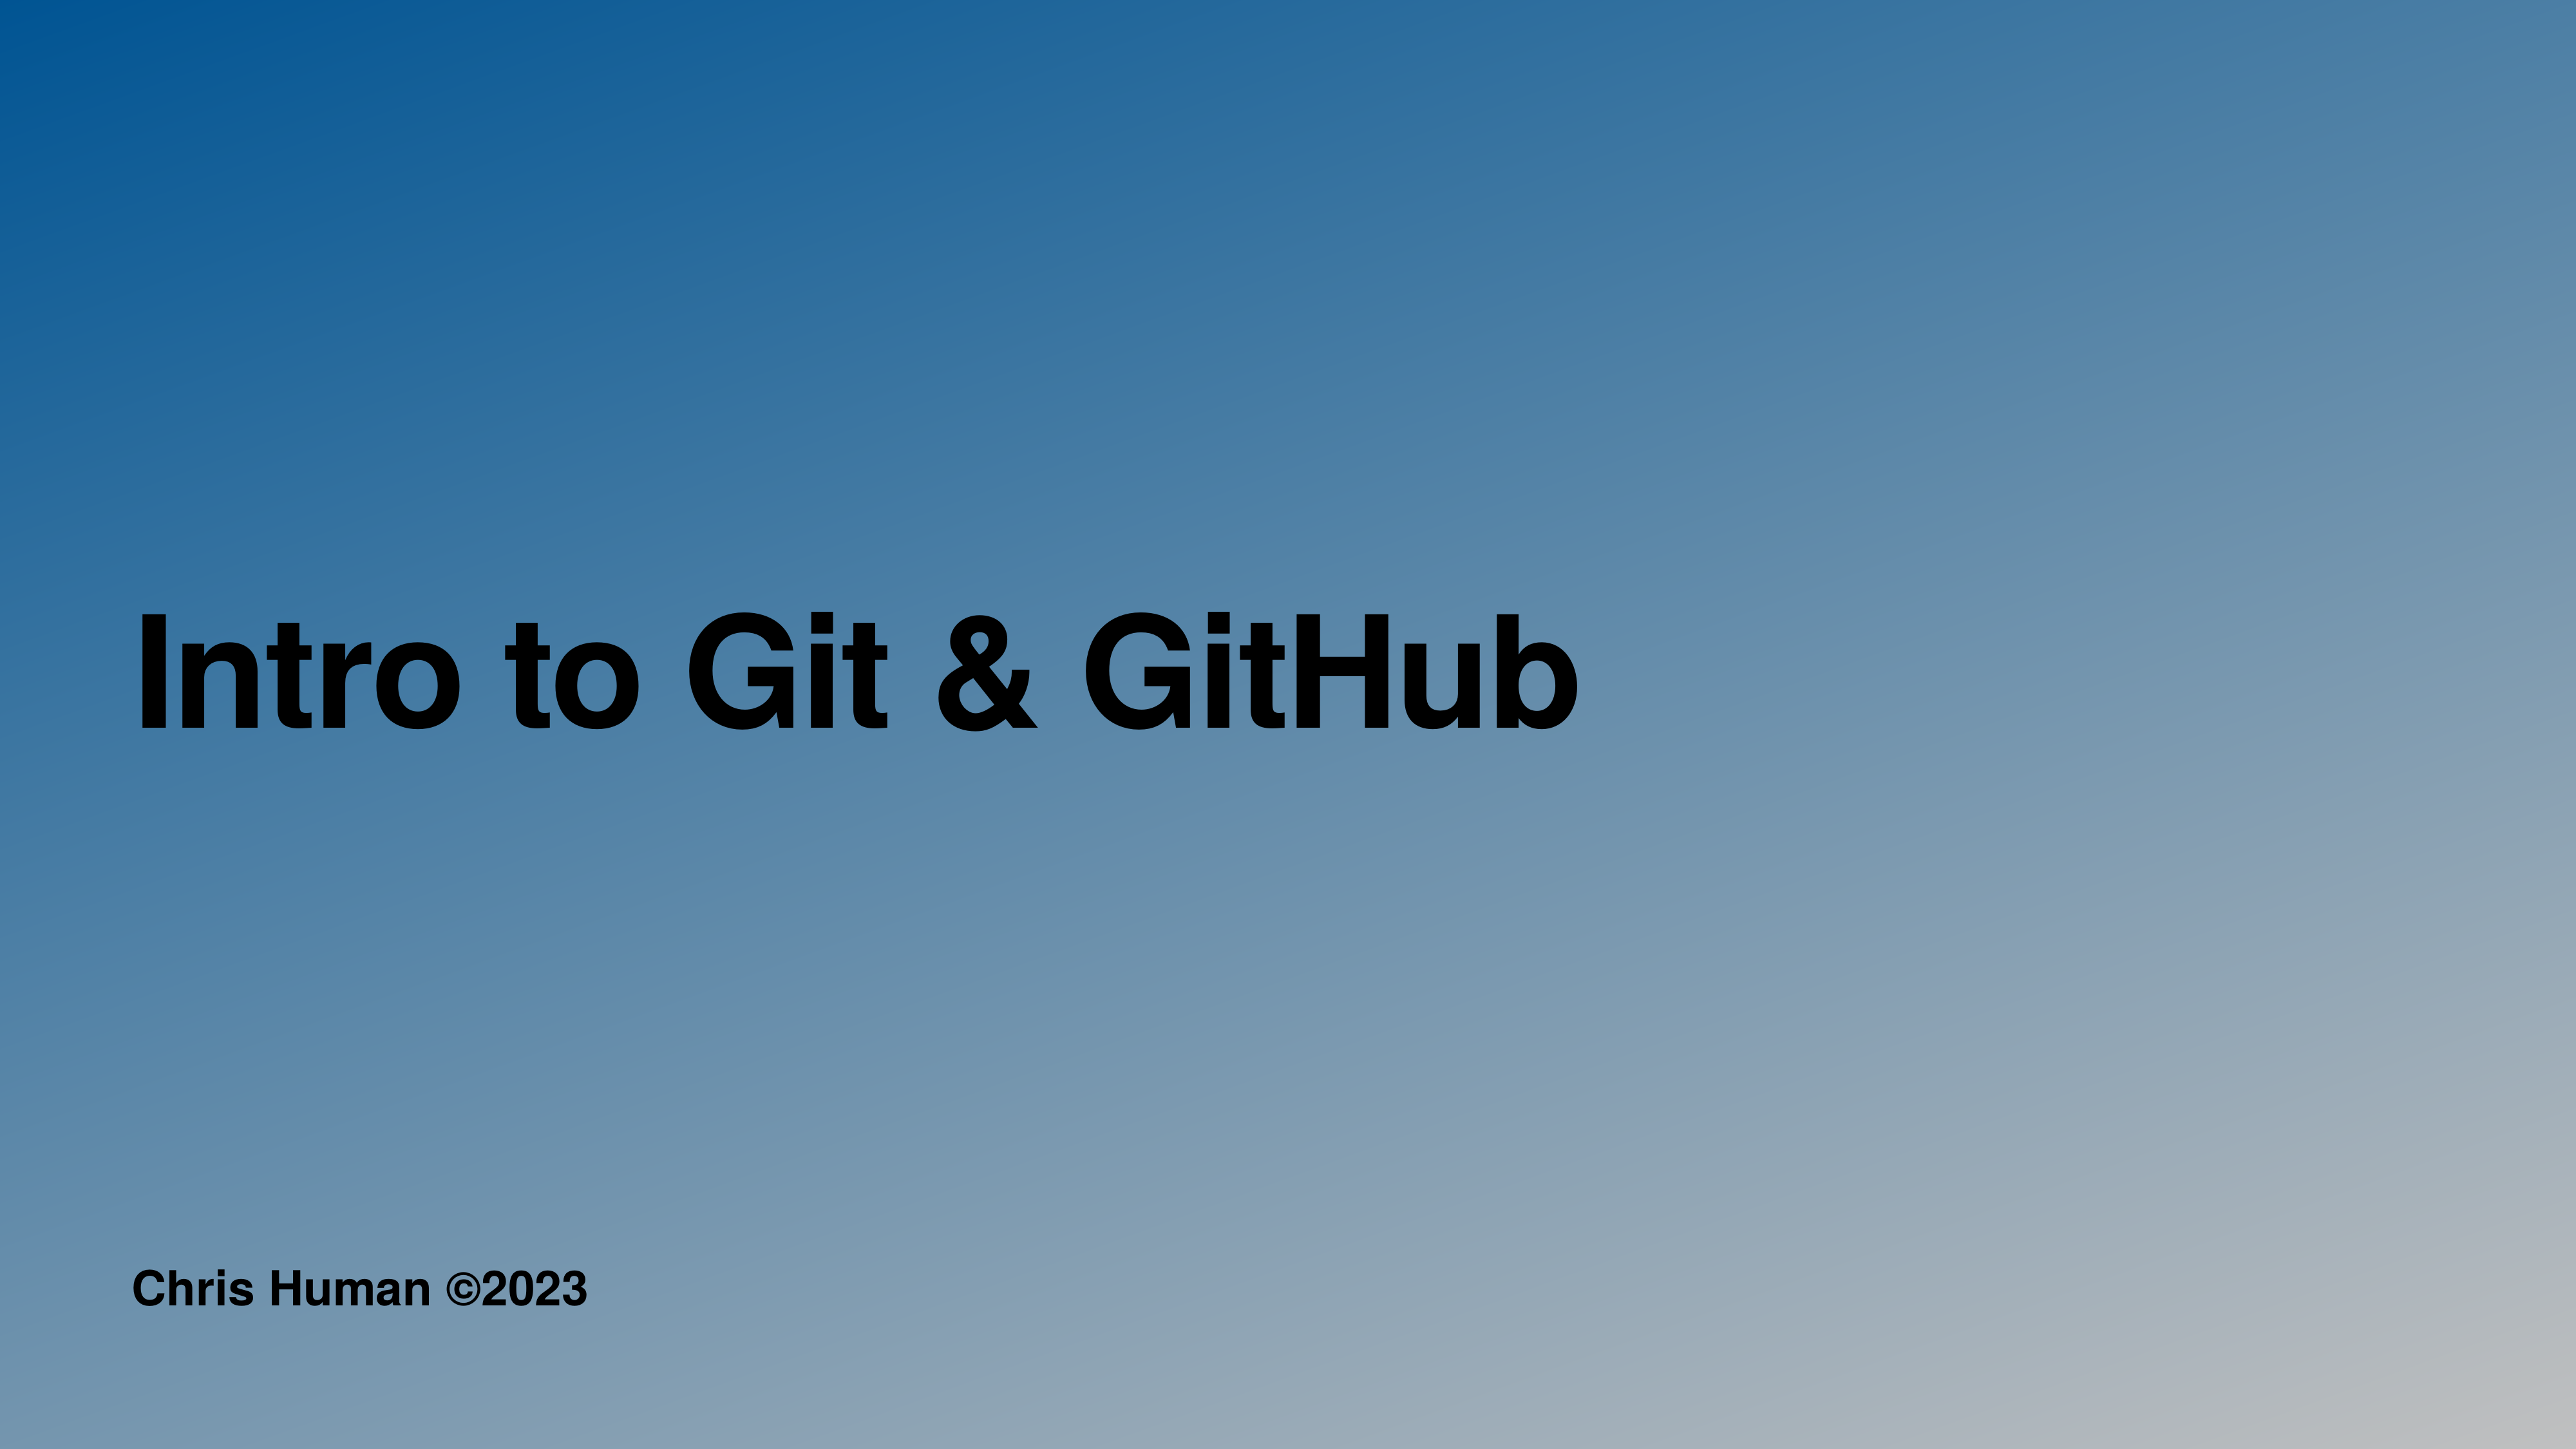

# Intro to Git & GitHub
Chris Human ©2023